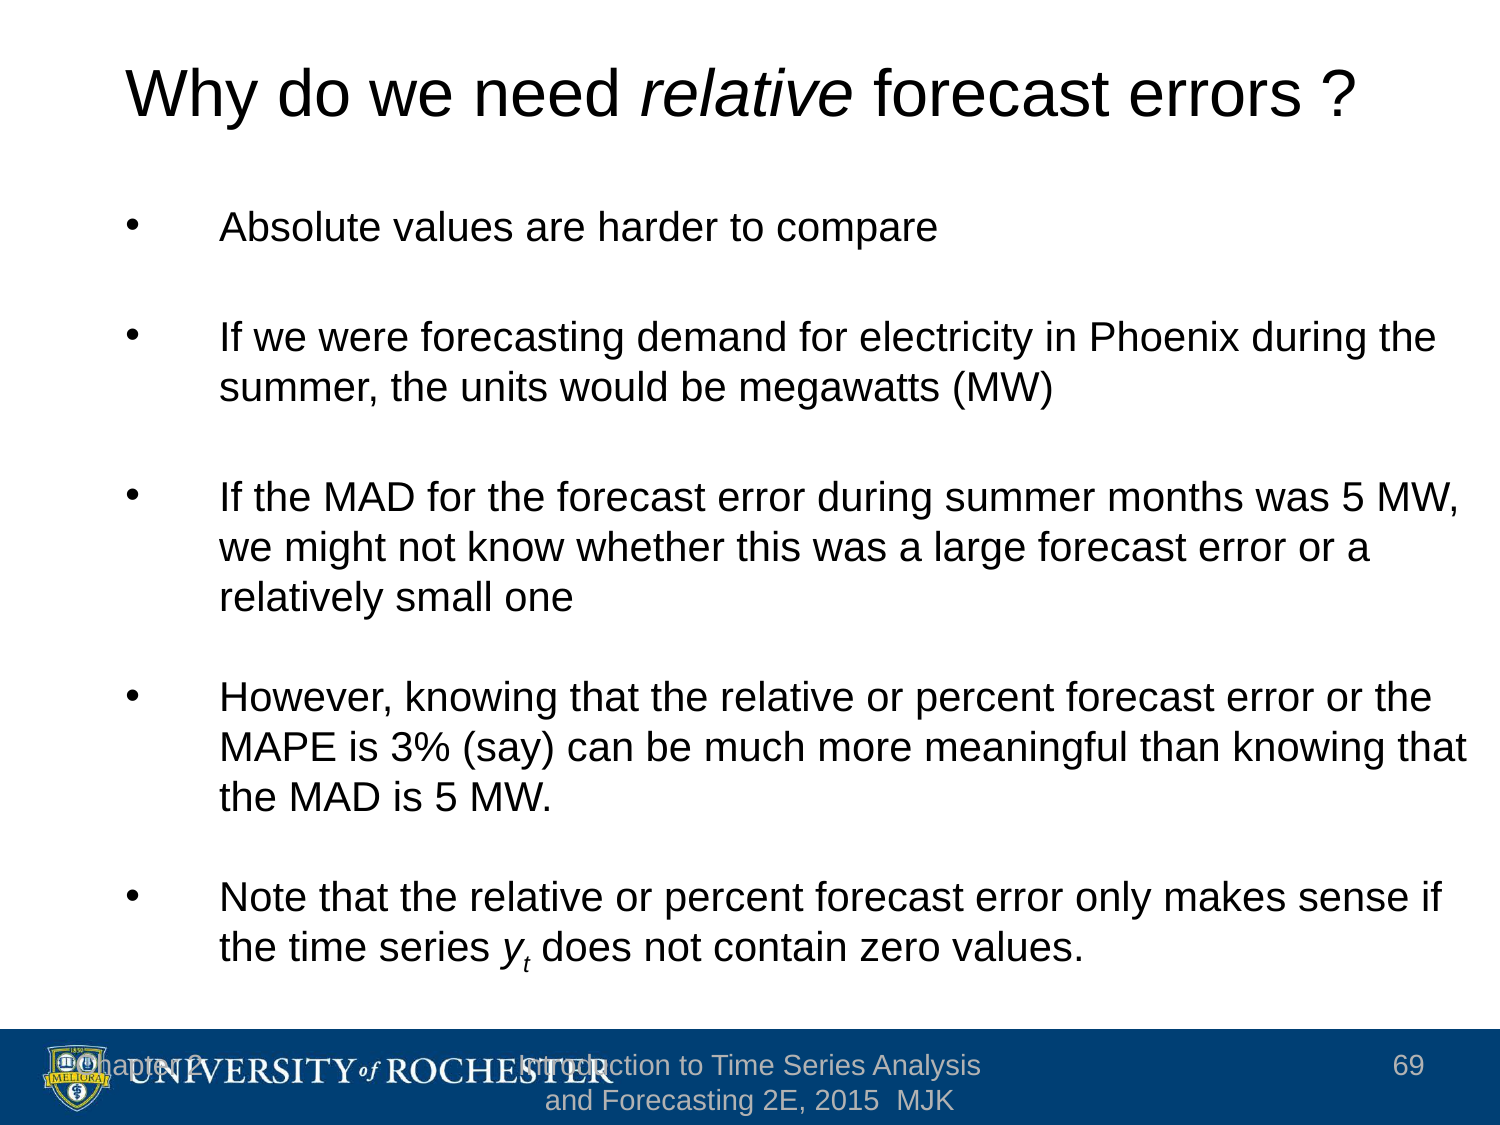

# Why do we need relative forecast errors ?
Absolute values are harder to compare

If we were forecasting demand for electricity in Phoenix during the summer, the units would be megawatts (MW)

If the MAD for the forecast error during summer months was 5 MW, we might not know whether this was a large forecast error or a relatively small one

However, knowing that the relative or percent forecast error or the MAPE is 3% (say) can be much more meaningful than knowing that the MAD is 5 MW.

Note that the relative or percent forecast error only makes sense if the time series yt does not contain zero values.
Chapter 2
Introduction to Time Series Analysis and Forecasting 2E, 2015  MJK
69